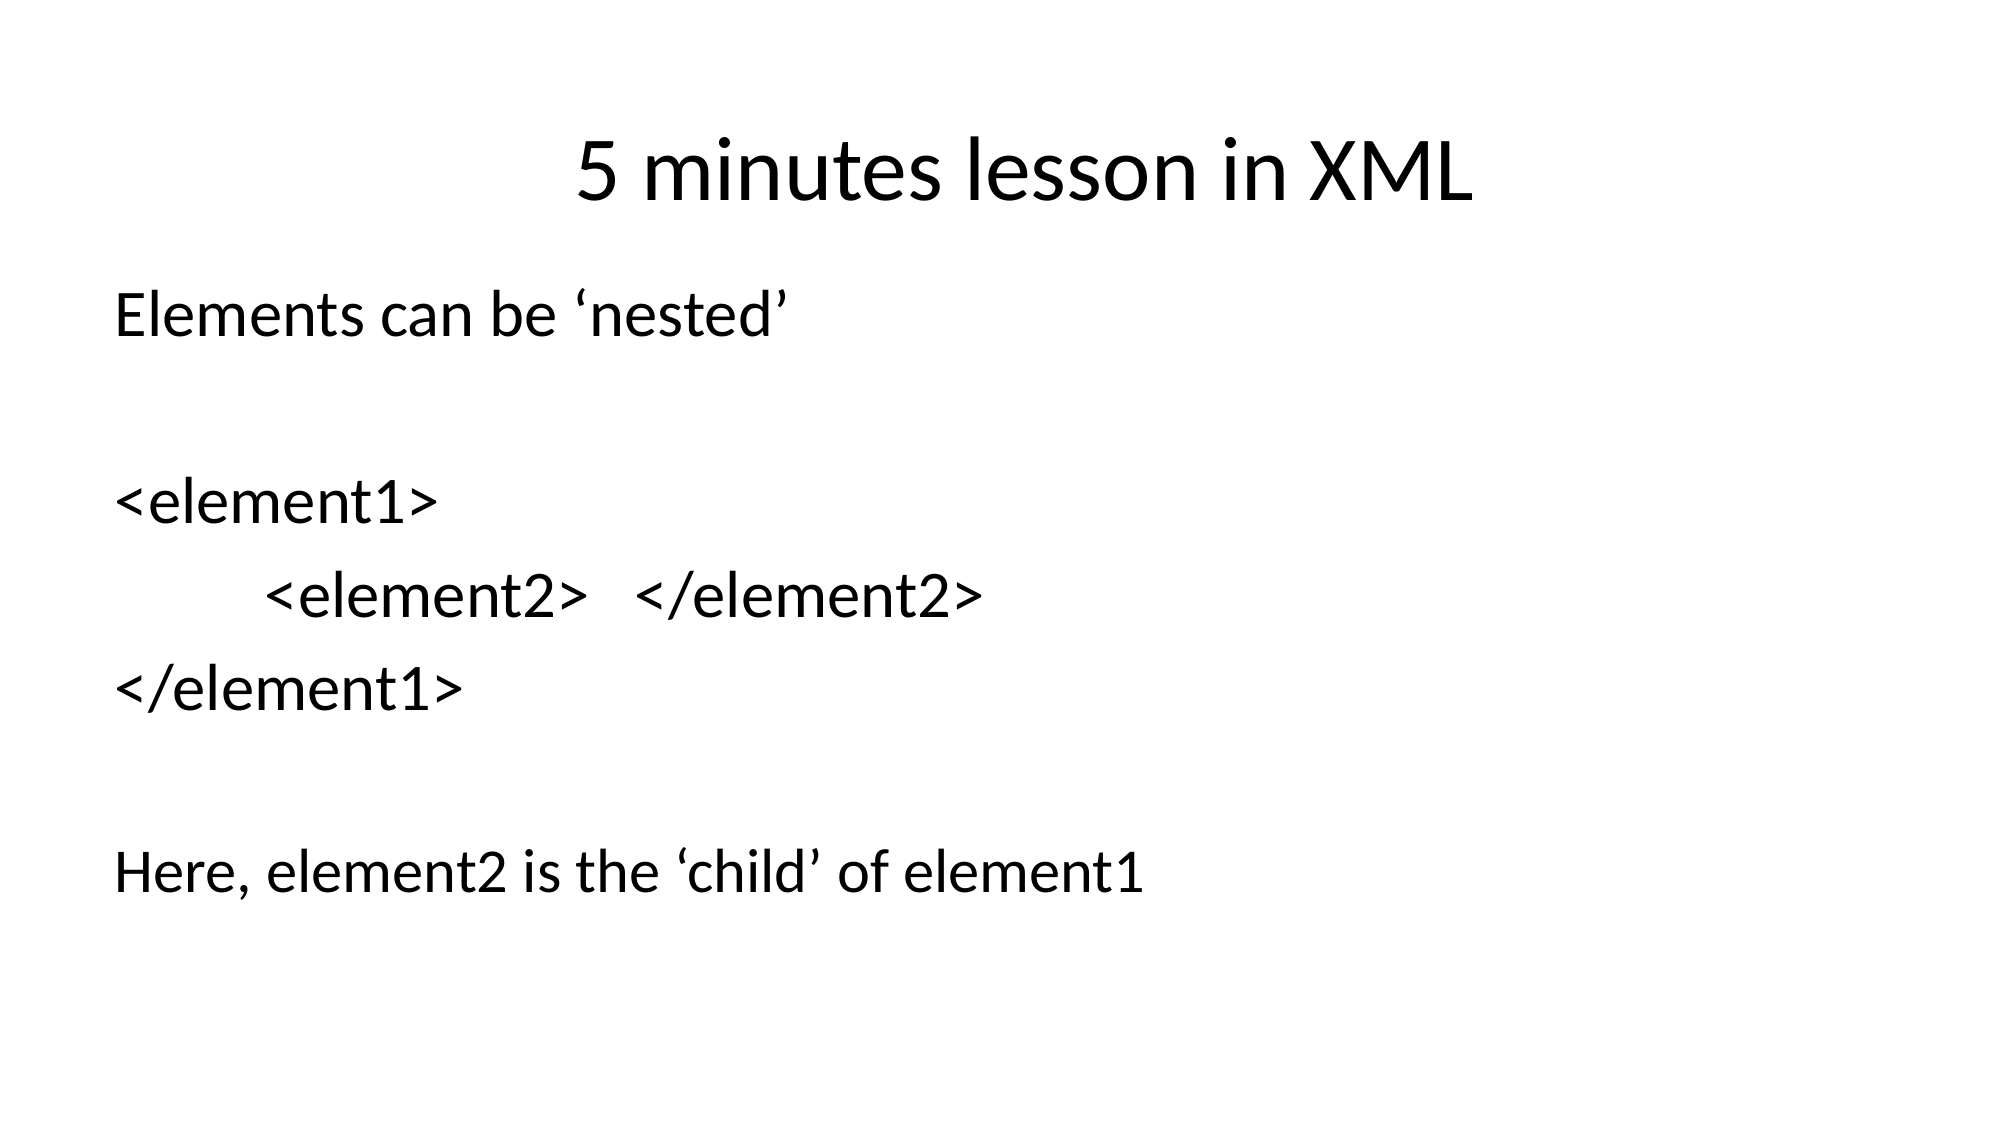

5 minutes lesson in XML
Elements can be ‘nested’

<element1>
	<element2>   </element2>
</element1>

Here, element2 is the ‘child’ of element1